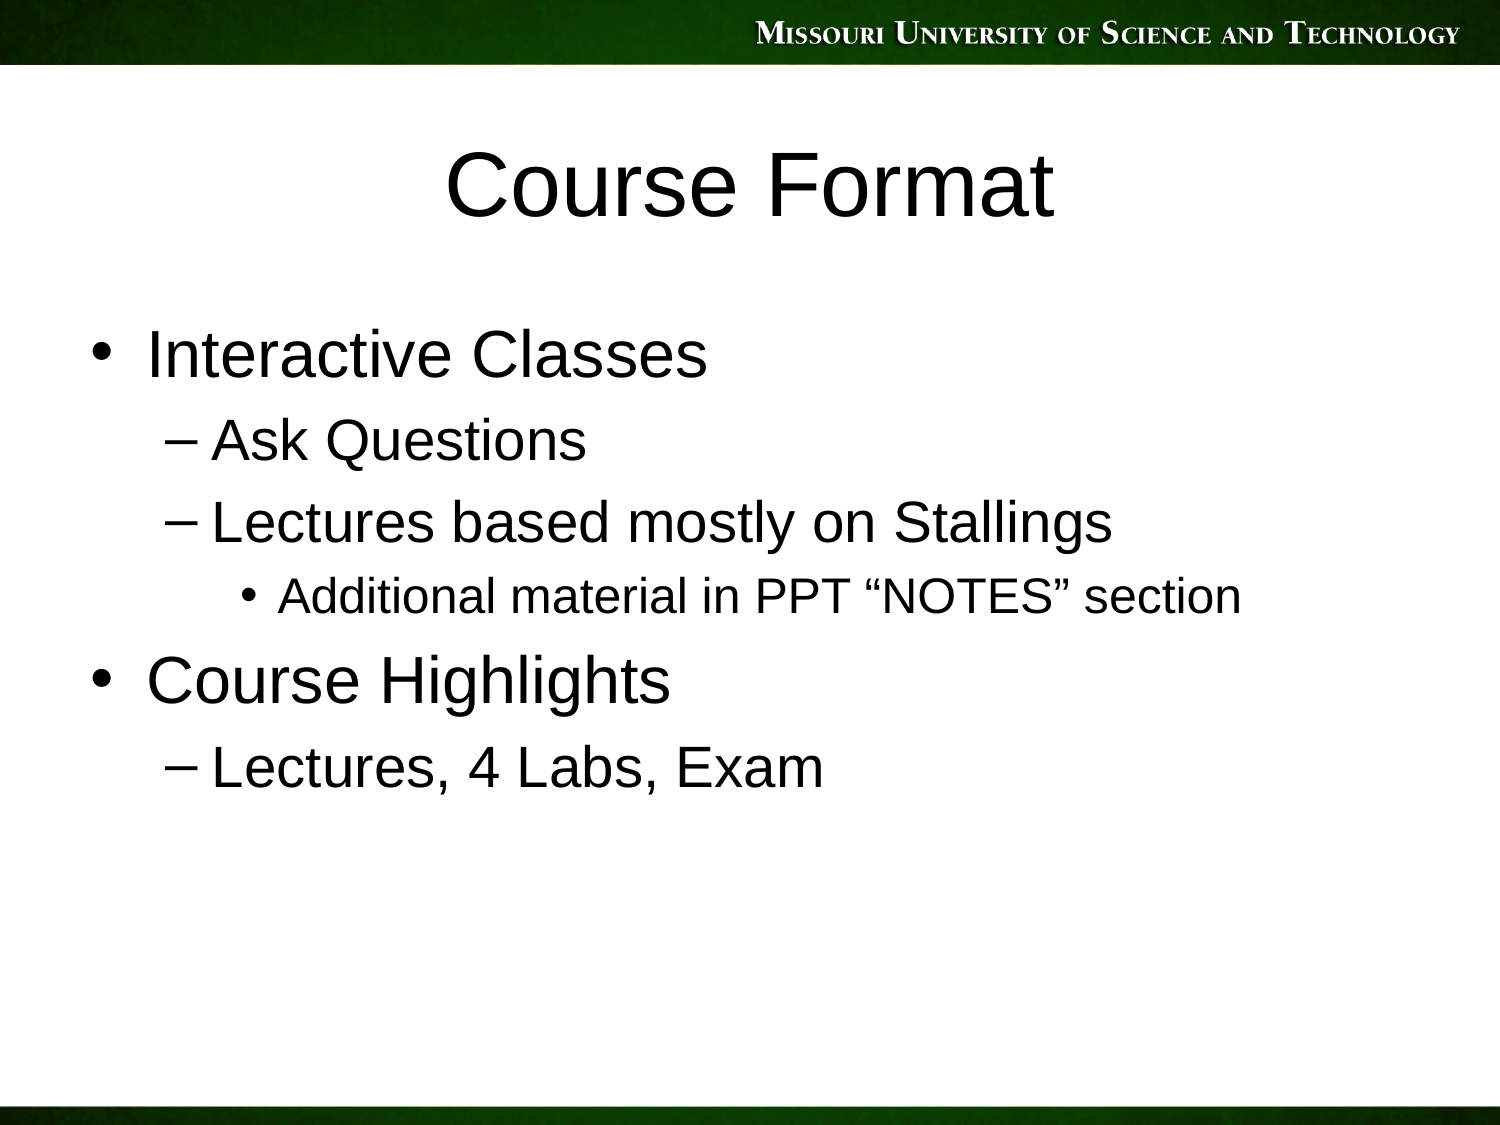

# Course Format
Interactive Classes
Ask Questions
Lectures based mostly on Stallings
Additional material in PPT “NOTES” section
Course Highlights
Lectures, 4 Labs, Exam